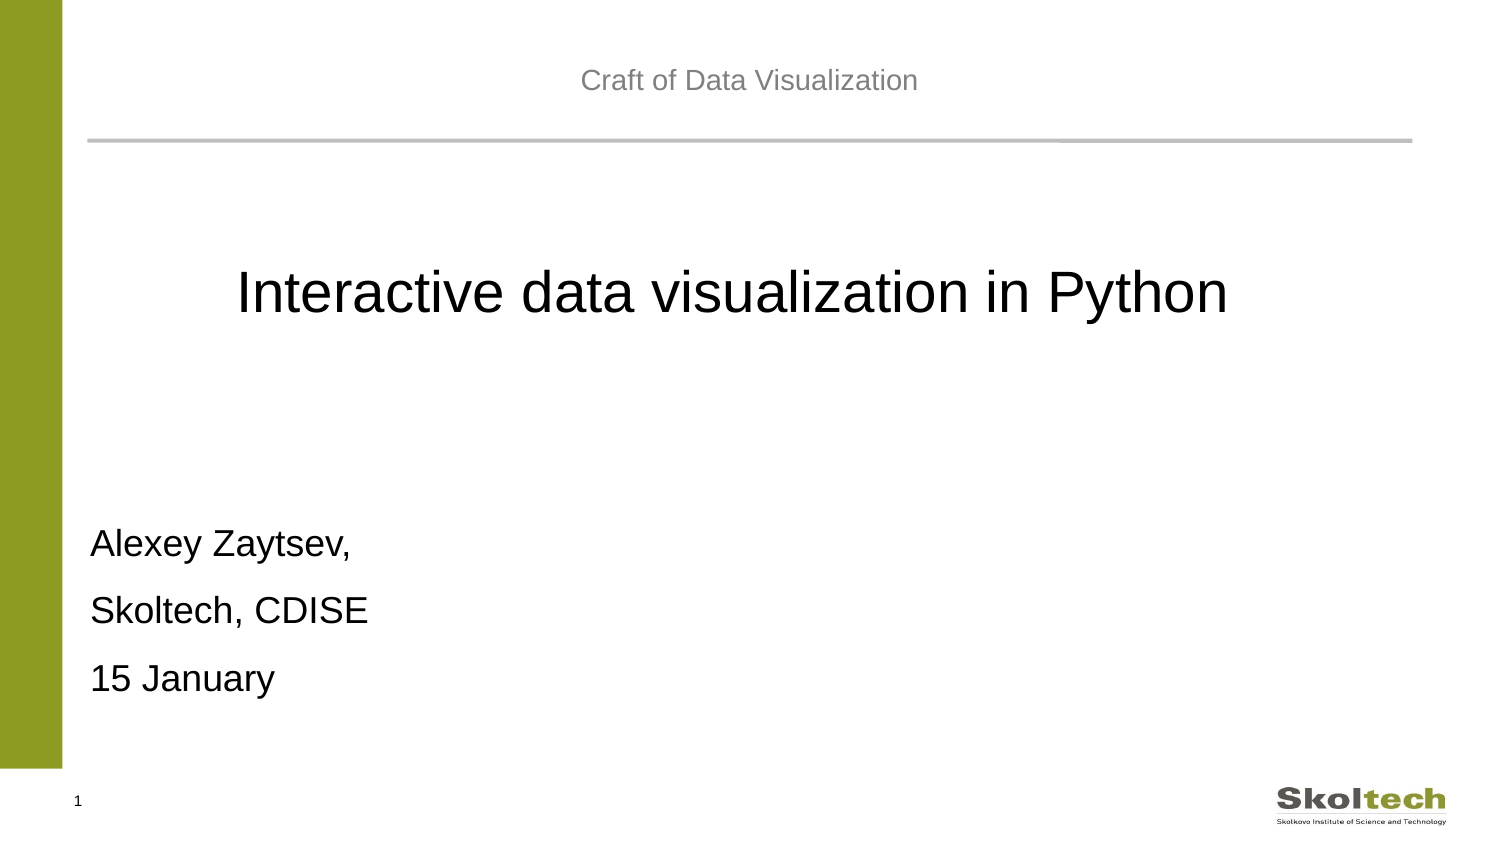

Craft of Data Visualization

Interactive data visualization in Python

Alexey Zaytsev,
Skoltech, CDISE
15 January
1